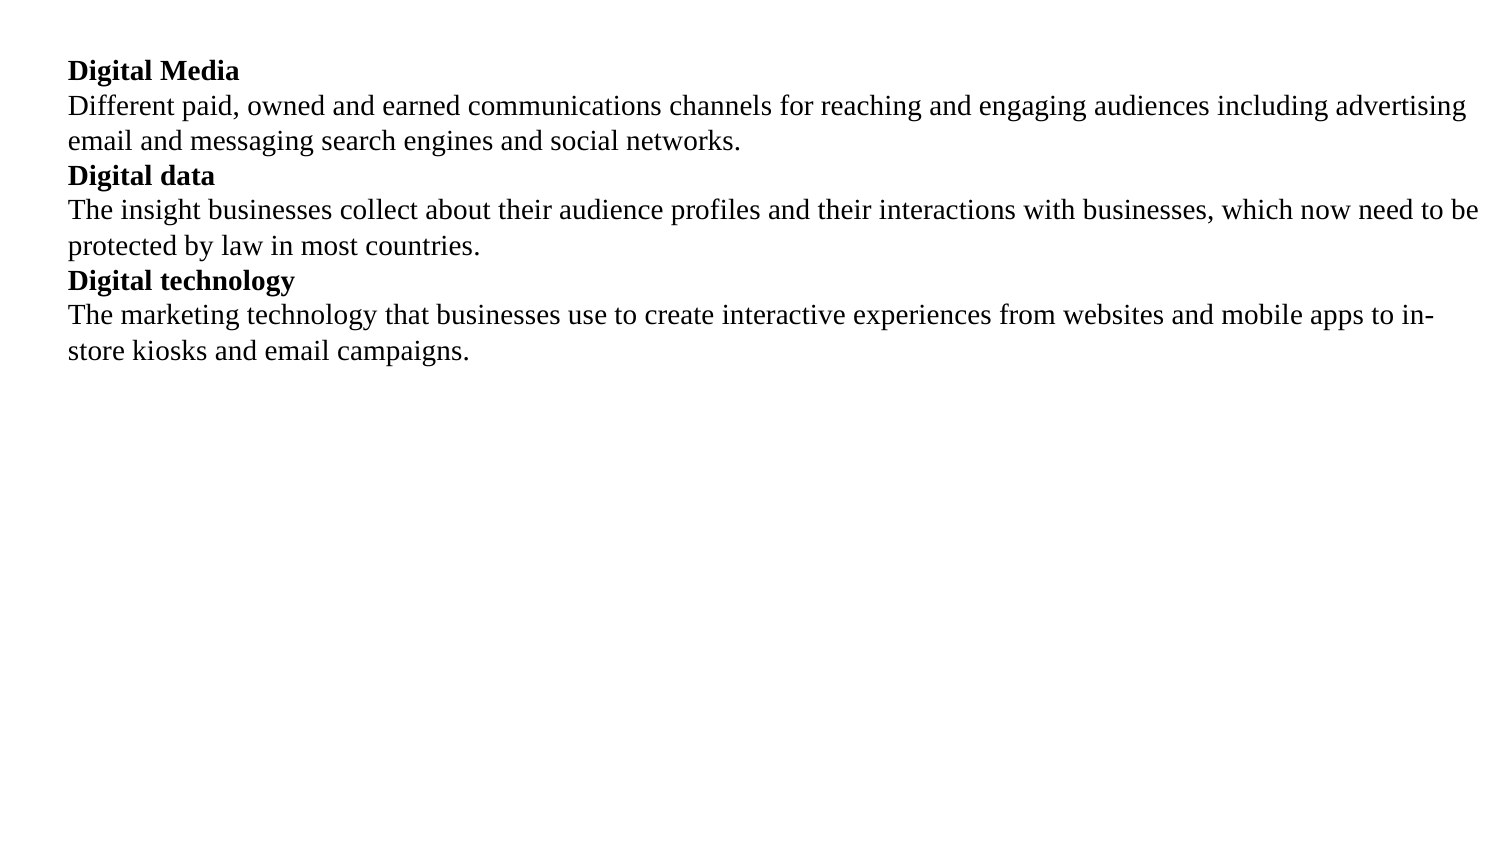

Digital Media
Different paid, owned and earned communications channels for reaching and engaging audiences including advertising email and messaging search engines and social networks.
Digital data
The insight businesses collect about their audience profiles and their interactions with businesses, which now need to be protected by law in most countries.
Digital technology
The marketing technology that businesses use to create interactive experiences from websites and mobile apps to in-store kiosks and email campaigns.